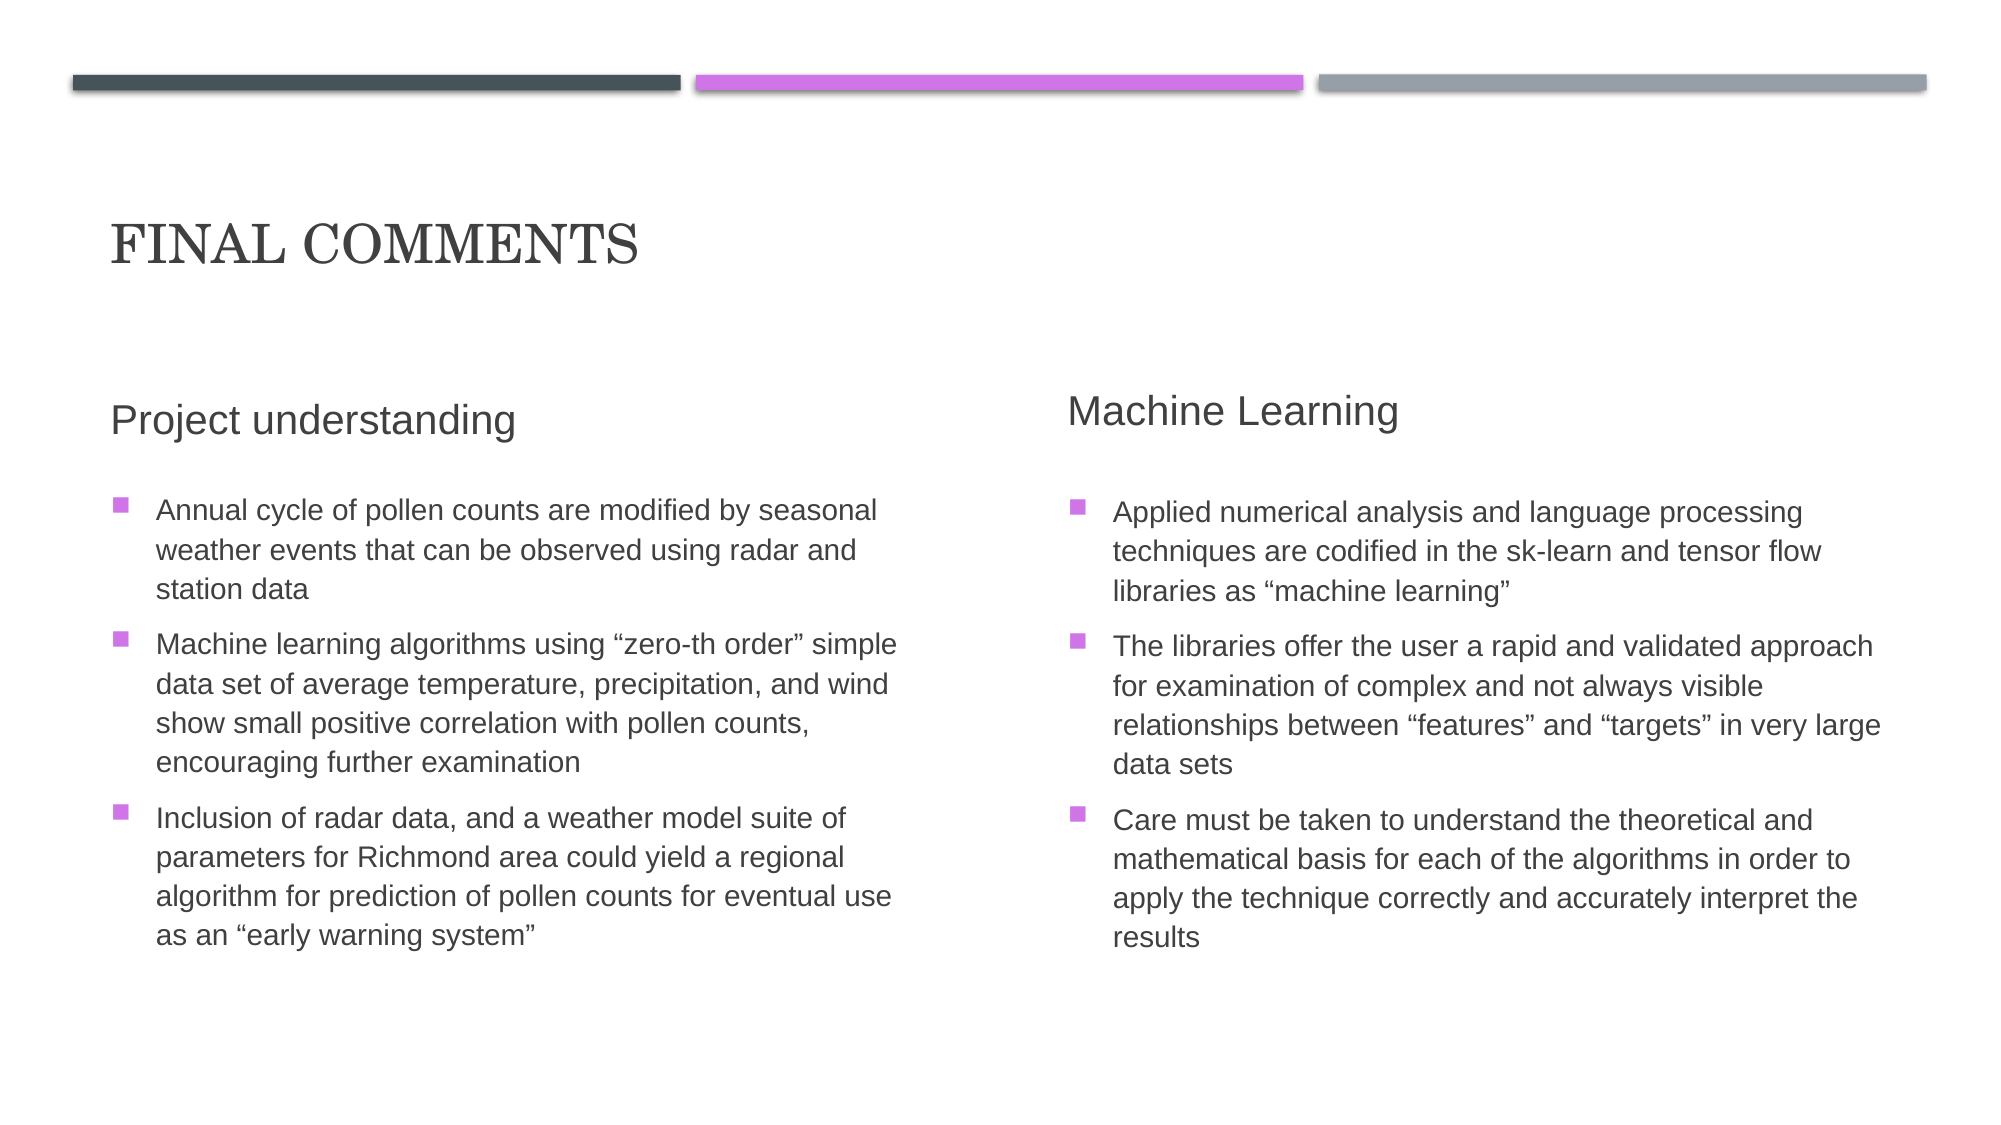

# Final comments
Machine Learning
Project understanding
Annual cycle of pollen counts are modified by seasonal weather events that can be observed using radar and station data
Machine learning algorithms using “zero-th order” simple data set of average temperature, precipitation, and wind show small positive correlation with pollen counts, encouraging further examination
Inclusion of radar data, and a weather model suite of parameters for Richmond area could yield a regional algorithm for prediction of pollen counts for eventual use as an “early warning system”
Applied numerical analysis and language processing techniques are codified in the sk-learn and tensor flow libraries as “machine learning”
The libraries offer the user a rapid and validated approach for examination of complex and not always visible relationships between “features” and “targets” in very large data sets
Care must be taken to understand the theoretical and mathematical basis for each of the algorithms in order to apply the technique correctly and accurately interpret the results